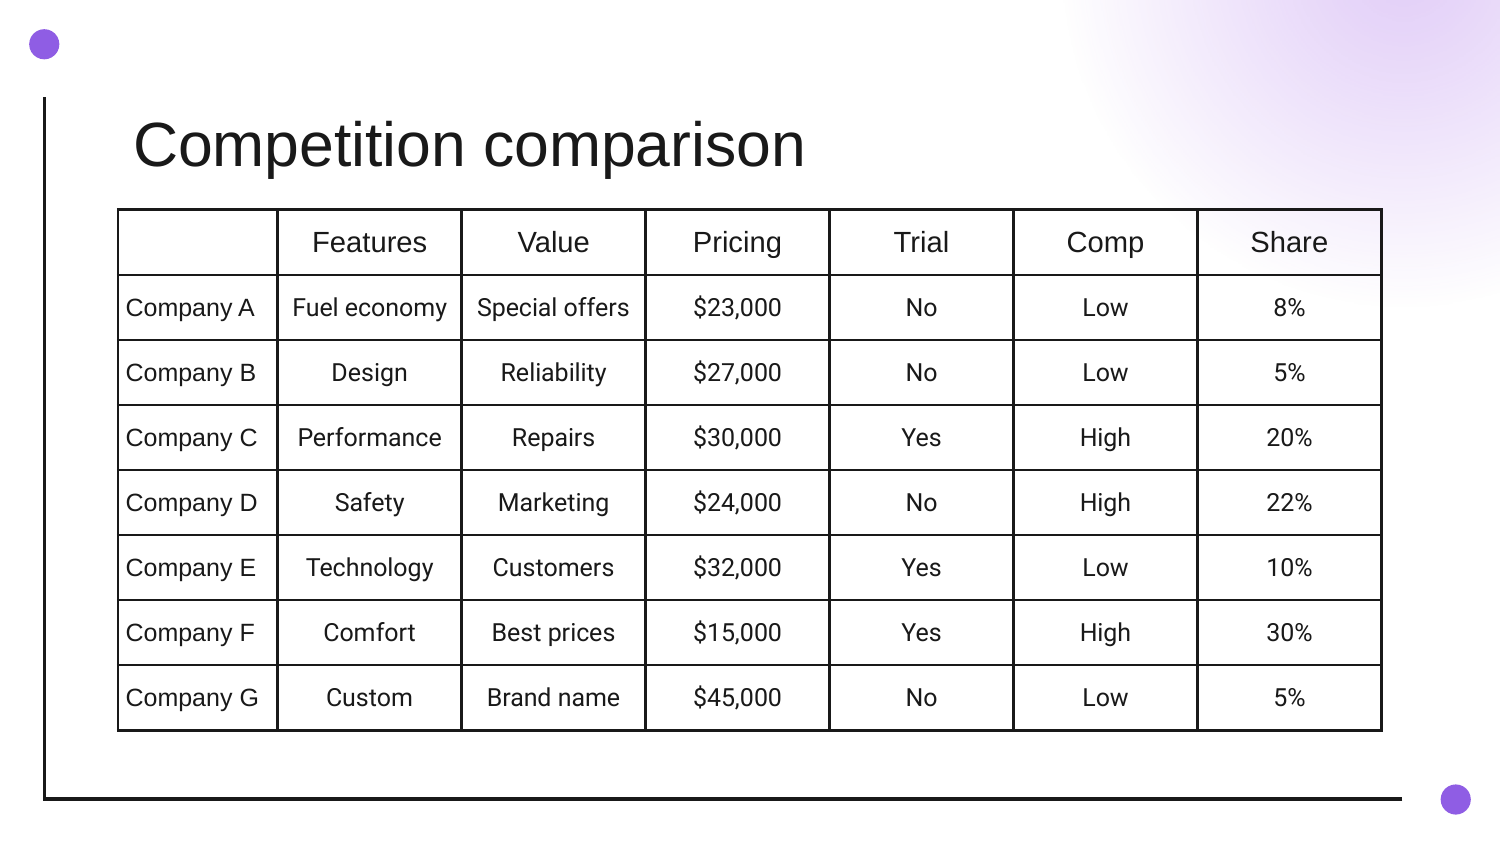

# Competition comparison
|  | Features | Value | Pricing | Trial | Comp | Share |
| --- | --- | --- | --- | --- | --- | --- |
| Company A | Fuel economy | Special offers | $23,000 | No | Low | 8% |
| Company B | Design | Reliability | $27,000 | No | Low | 5% |
| Company C | Performance | Repairs | $30,000 | Yes | High | 20% |
| Company D | Safety | Marketing | $24,000 | No | High | 22% |
| Company E | Technology | Customers | $32,000 | Yes | Low | 10% |
| Company F | Comfort | Best prices | $15,000 | Yes | High | 30% |
| Company G | Custom | Brand name | $45,000 | No | Low | 5% |